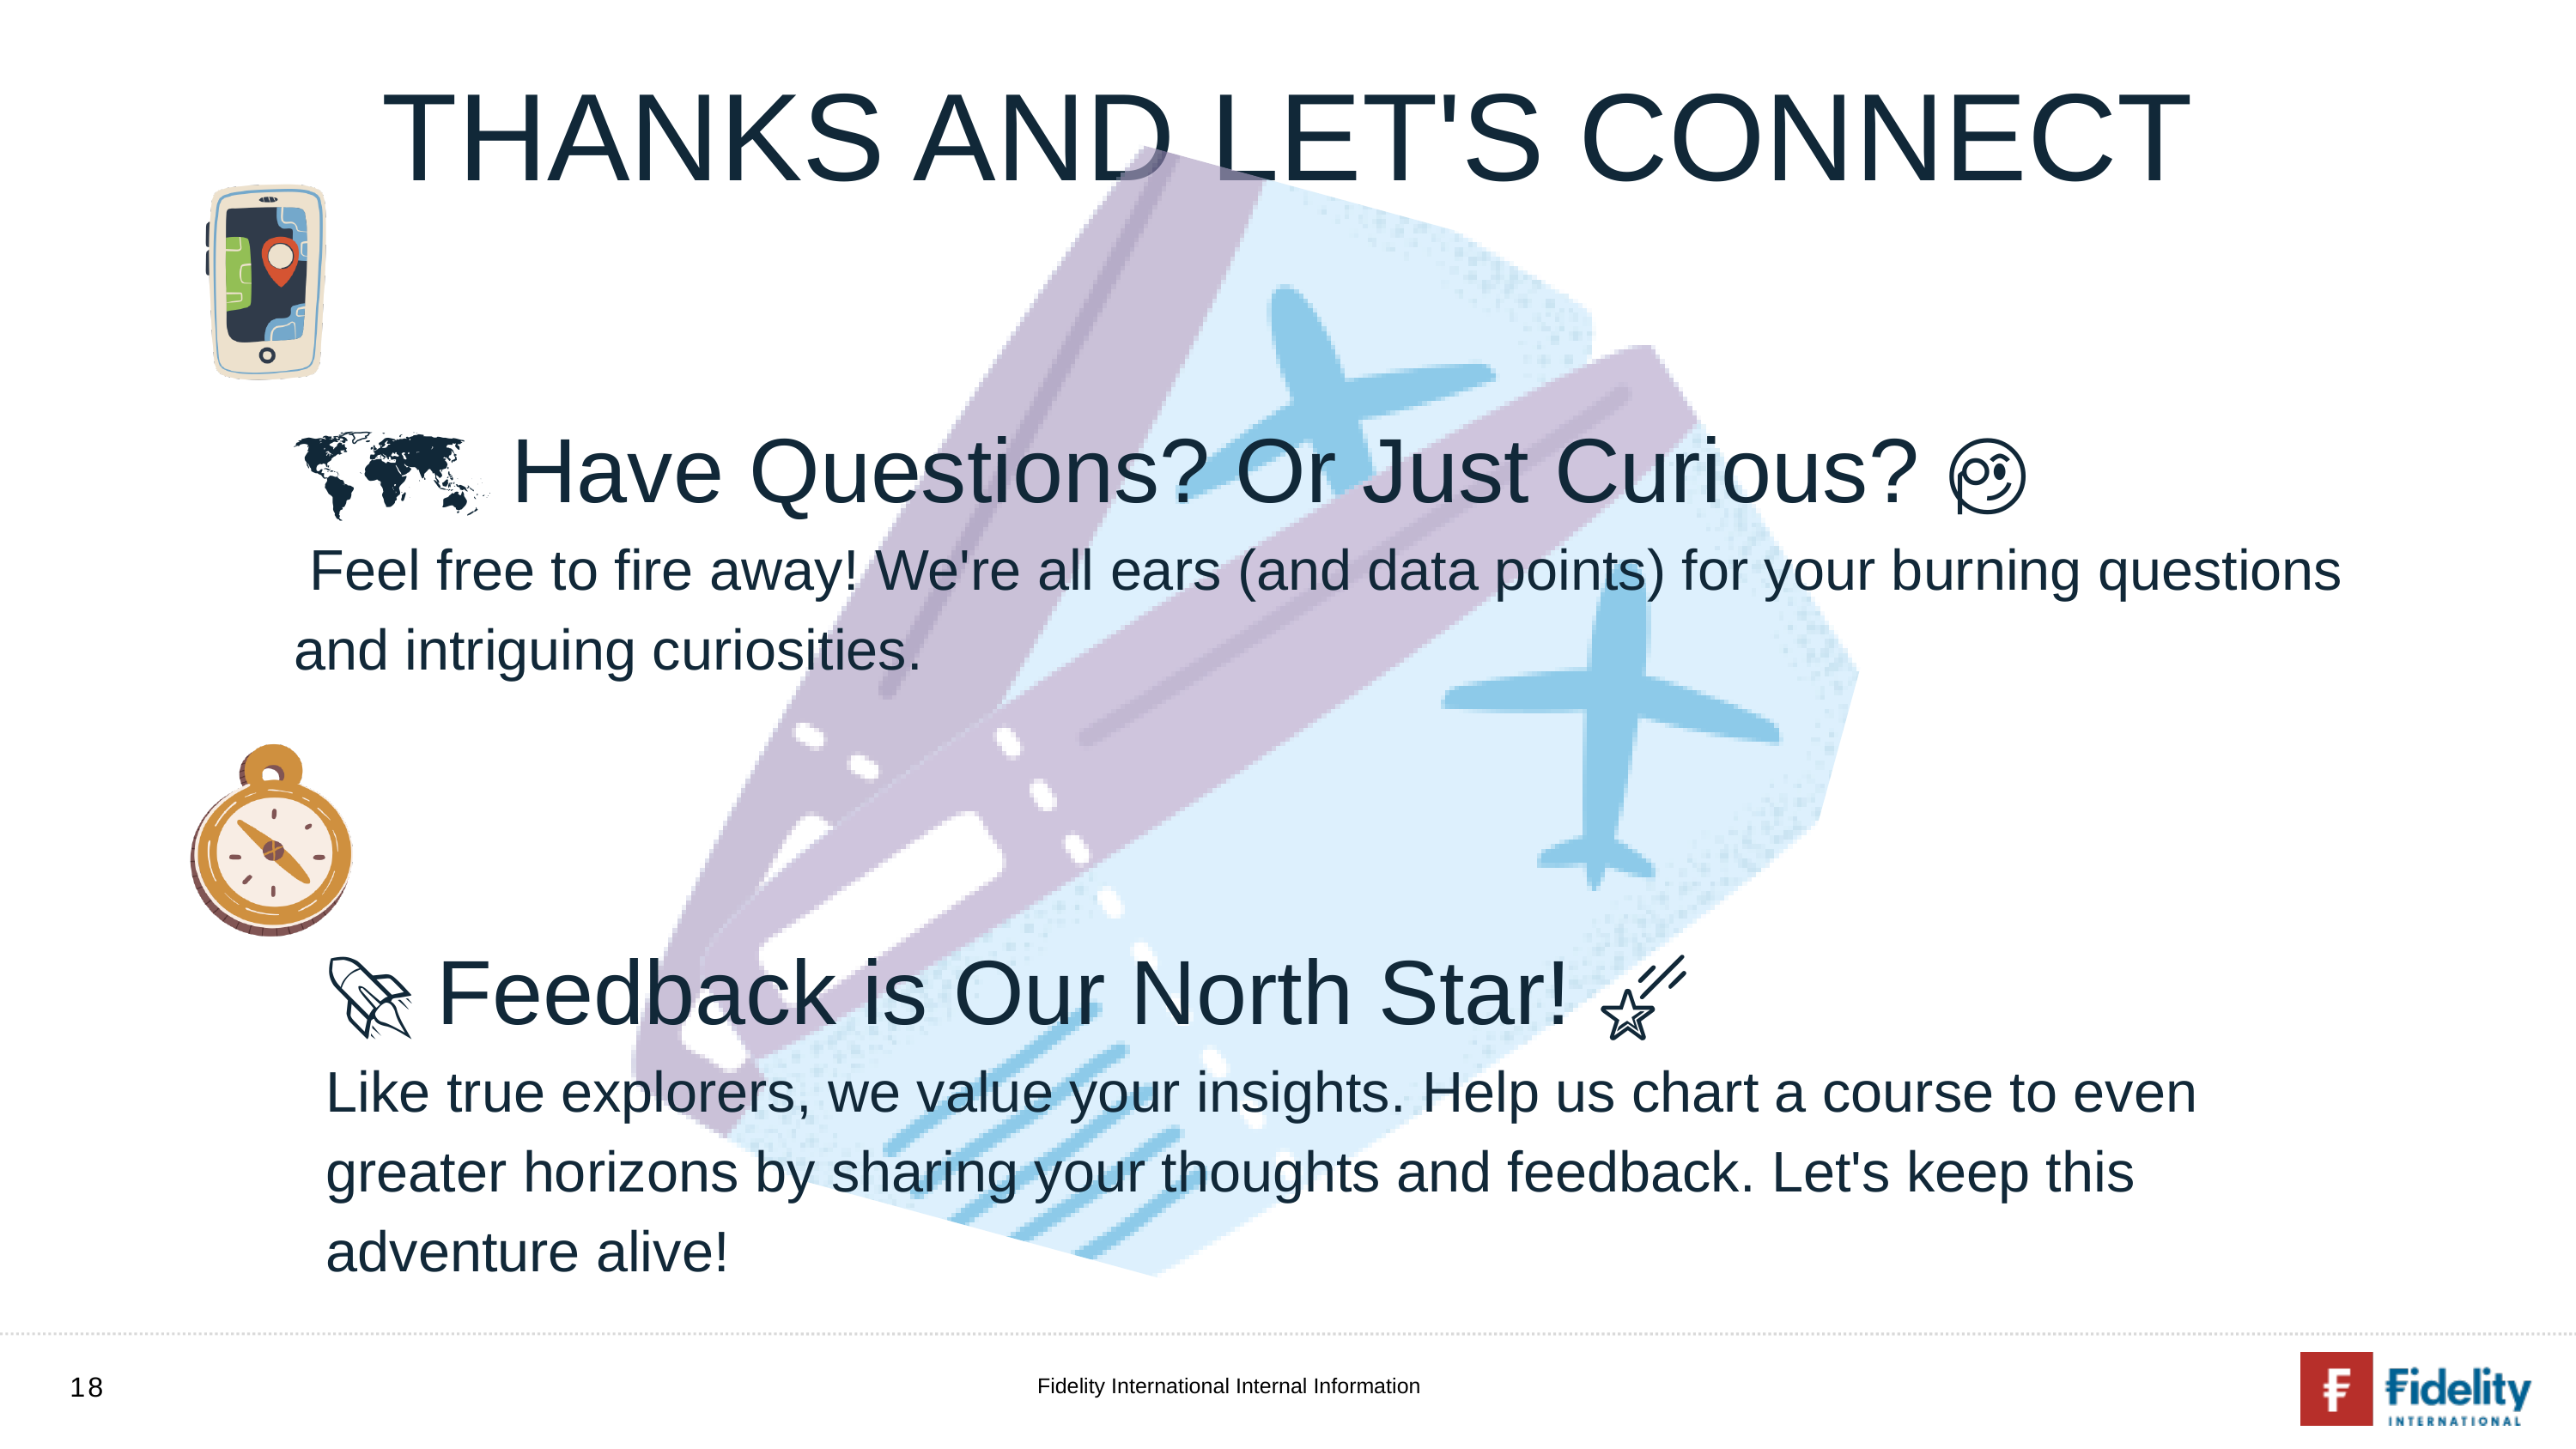

🗺️ Have Questions? Or Just Curious? 🧐
 Feel free to fire away! We're all ears (and data points) for your burning questions and intriguing curiosities.

🚀 Feedback is Our North Star! 🌠
Like true explorers, we value your insights. Help us chart a course to even greater horizons by sharing your thoughts and feedback. Let's keep this adventure alive!
THANKS AND LET'S CONNECT

18
Fidelity International Internal Information